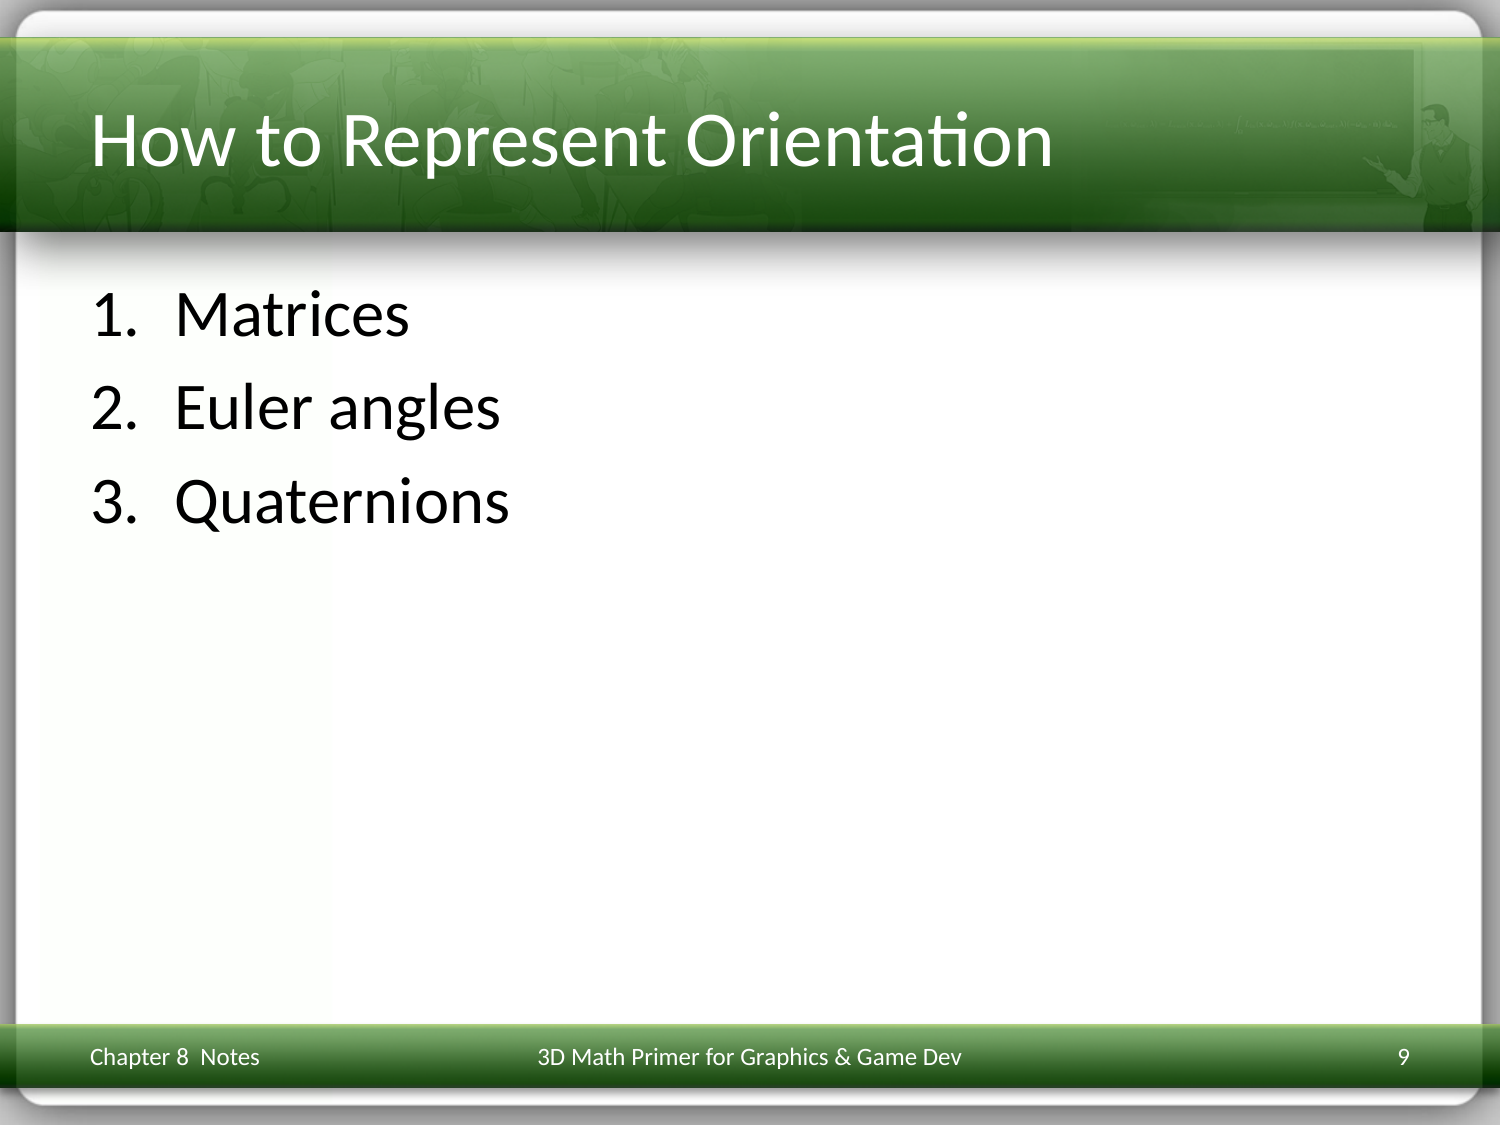

# How to Represent Orientation
Matrices
Euler angles
Quaternions
Chapter 8  Notes
3D Math Primer for Graphics & Game Dev
9